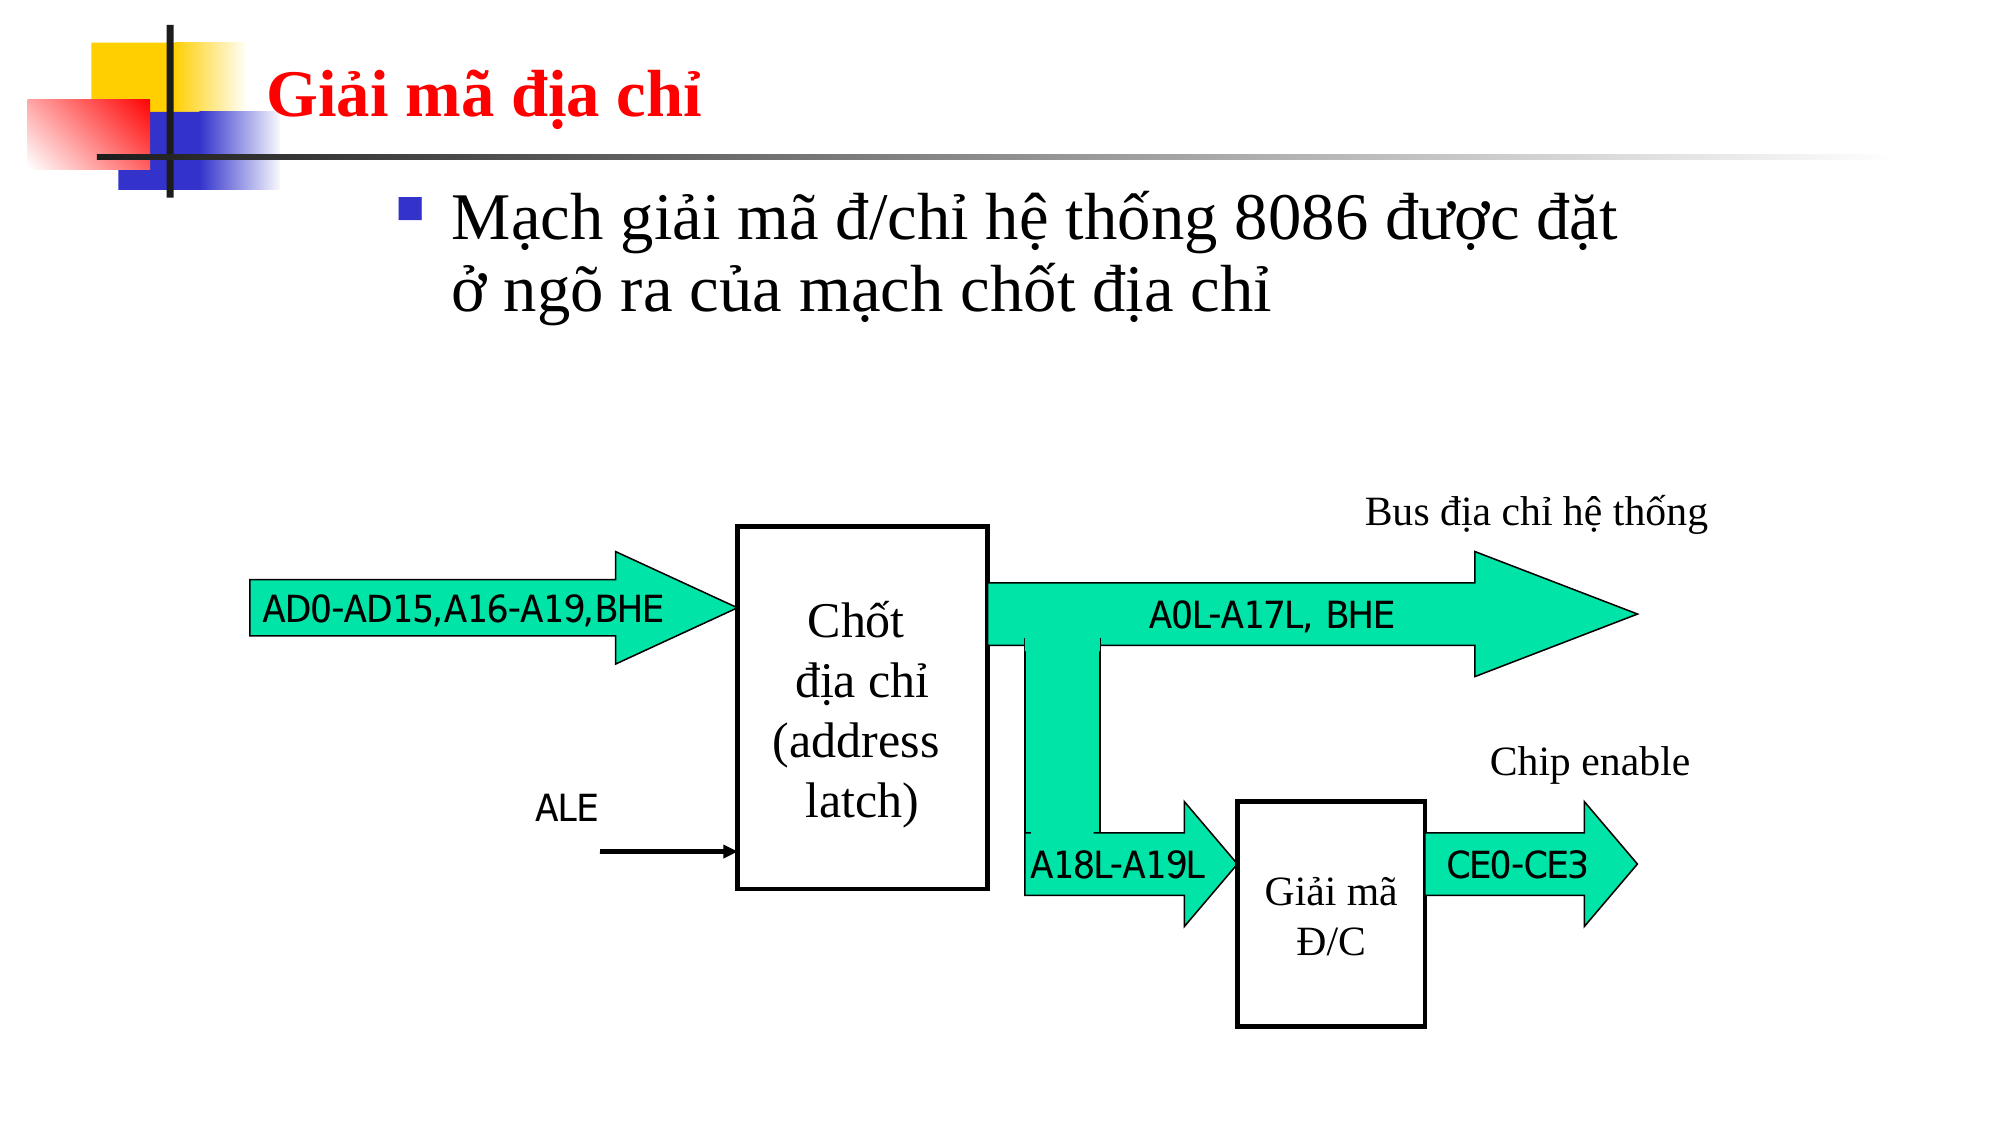

# Giải mã địa chỉ
Mạch giải mã đ/chỉ hệ thống 8086 được đặt ở ngõ ra của mạch chốt địa chỉ
Bus địa chỉ hệ thống
Chốt
địa chỉ
(address
latch)
AD0-AD15,A16-A19,BHE
A0L-A17L, BHE

Chip enable
ALE
A18L-A19L

Giải mã
Đ/C
CE0-CE3